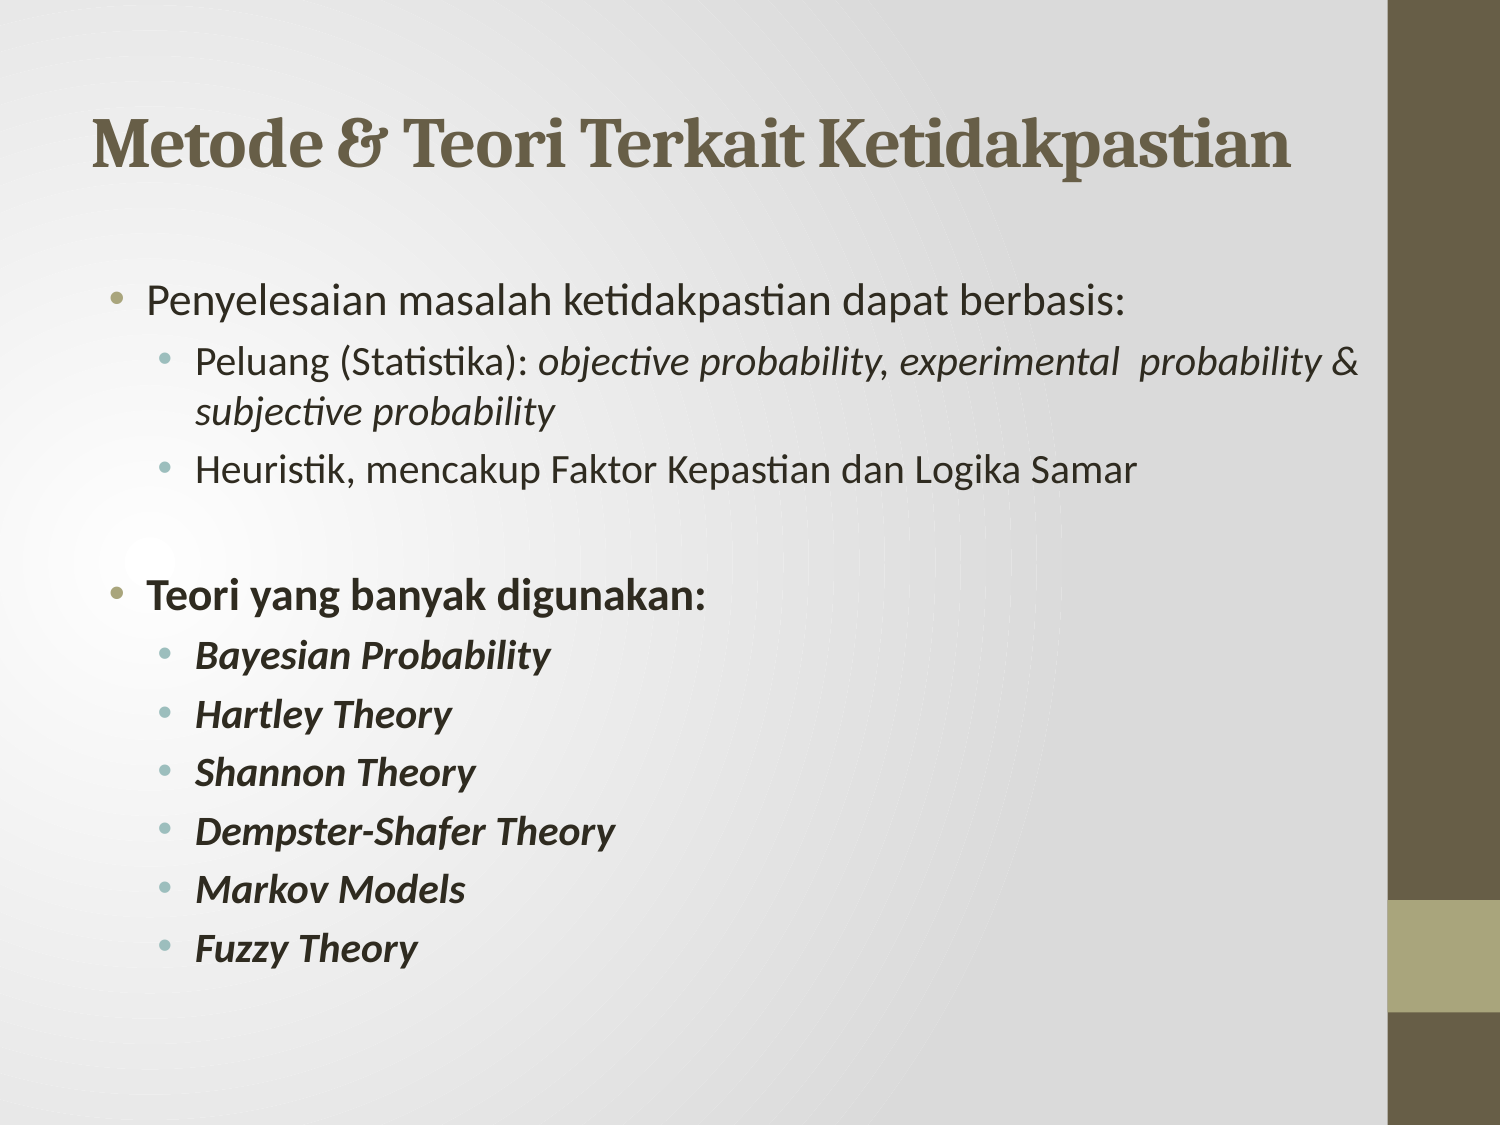

# Metode & Teori Terkait Ketidakpastian
Penyelesaian masalah ketidakpastian dapat berbasis:
Peluang (Statistika): objective probability, experimental  probability & subjective probability
Heuristik, mencakup Faktor Kepastian dan Logika Samar

Teori yang banyak digunakan:
Bayesian Probability
Hartley Theory
Shannon Theory
Dempster-Shafer Theory
Markov Models
Fuzzy Theory